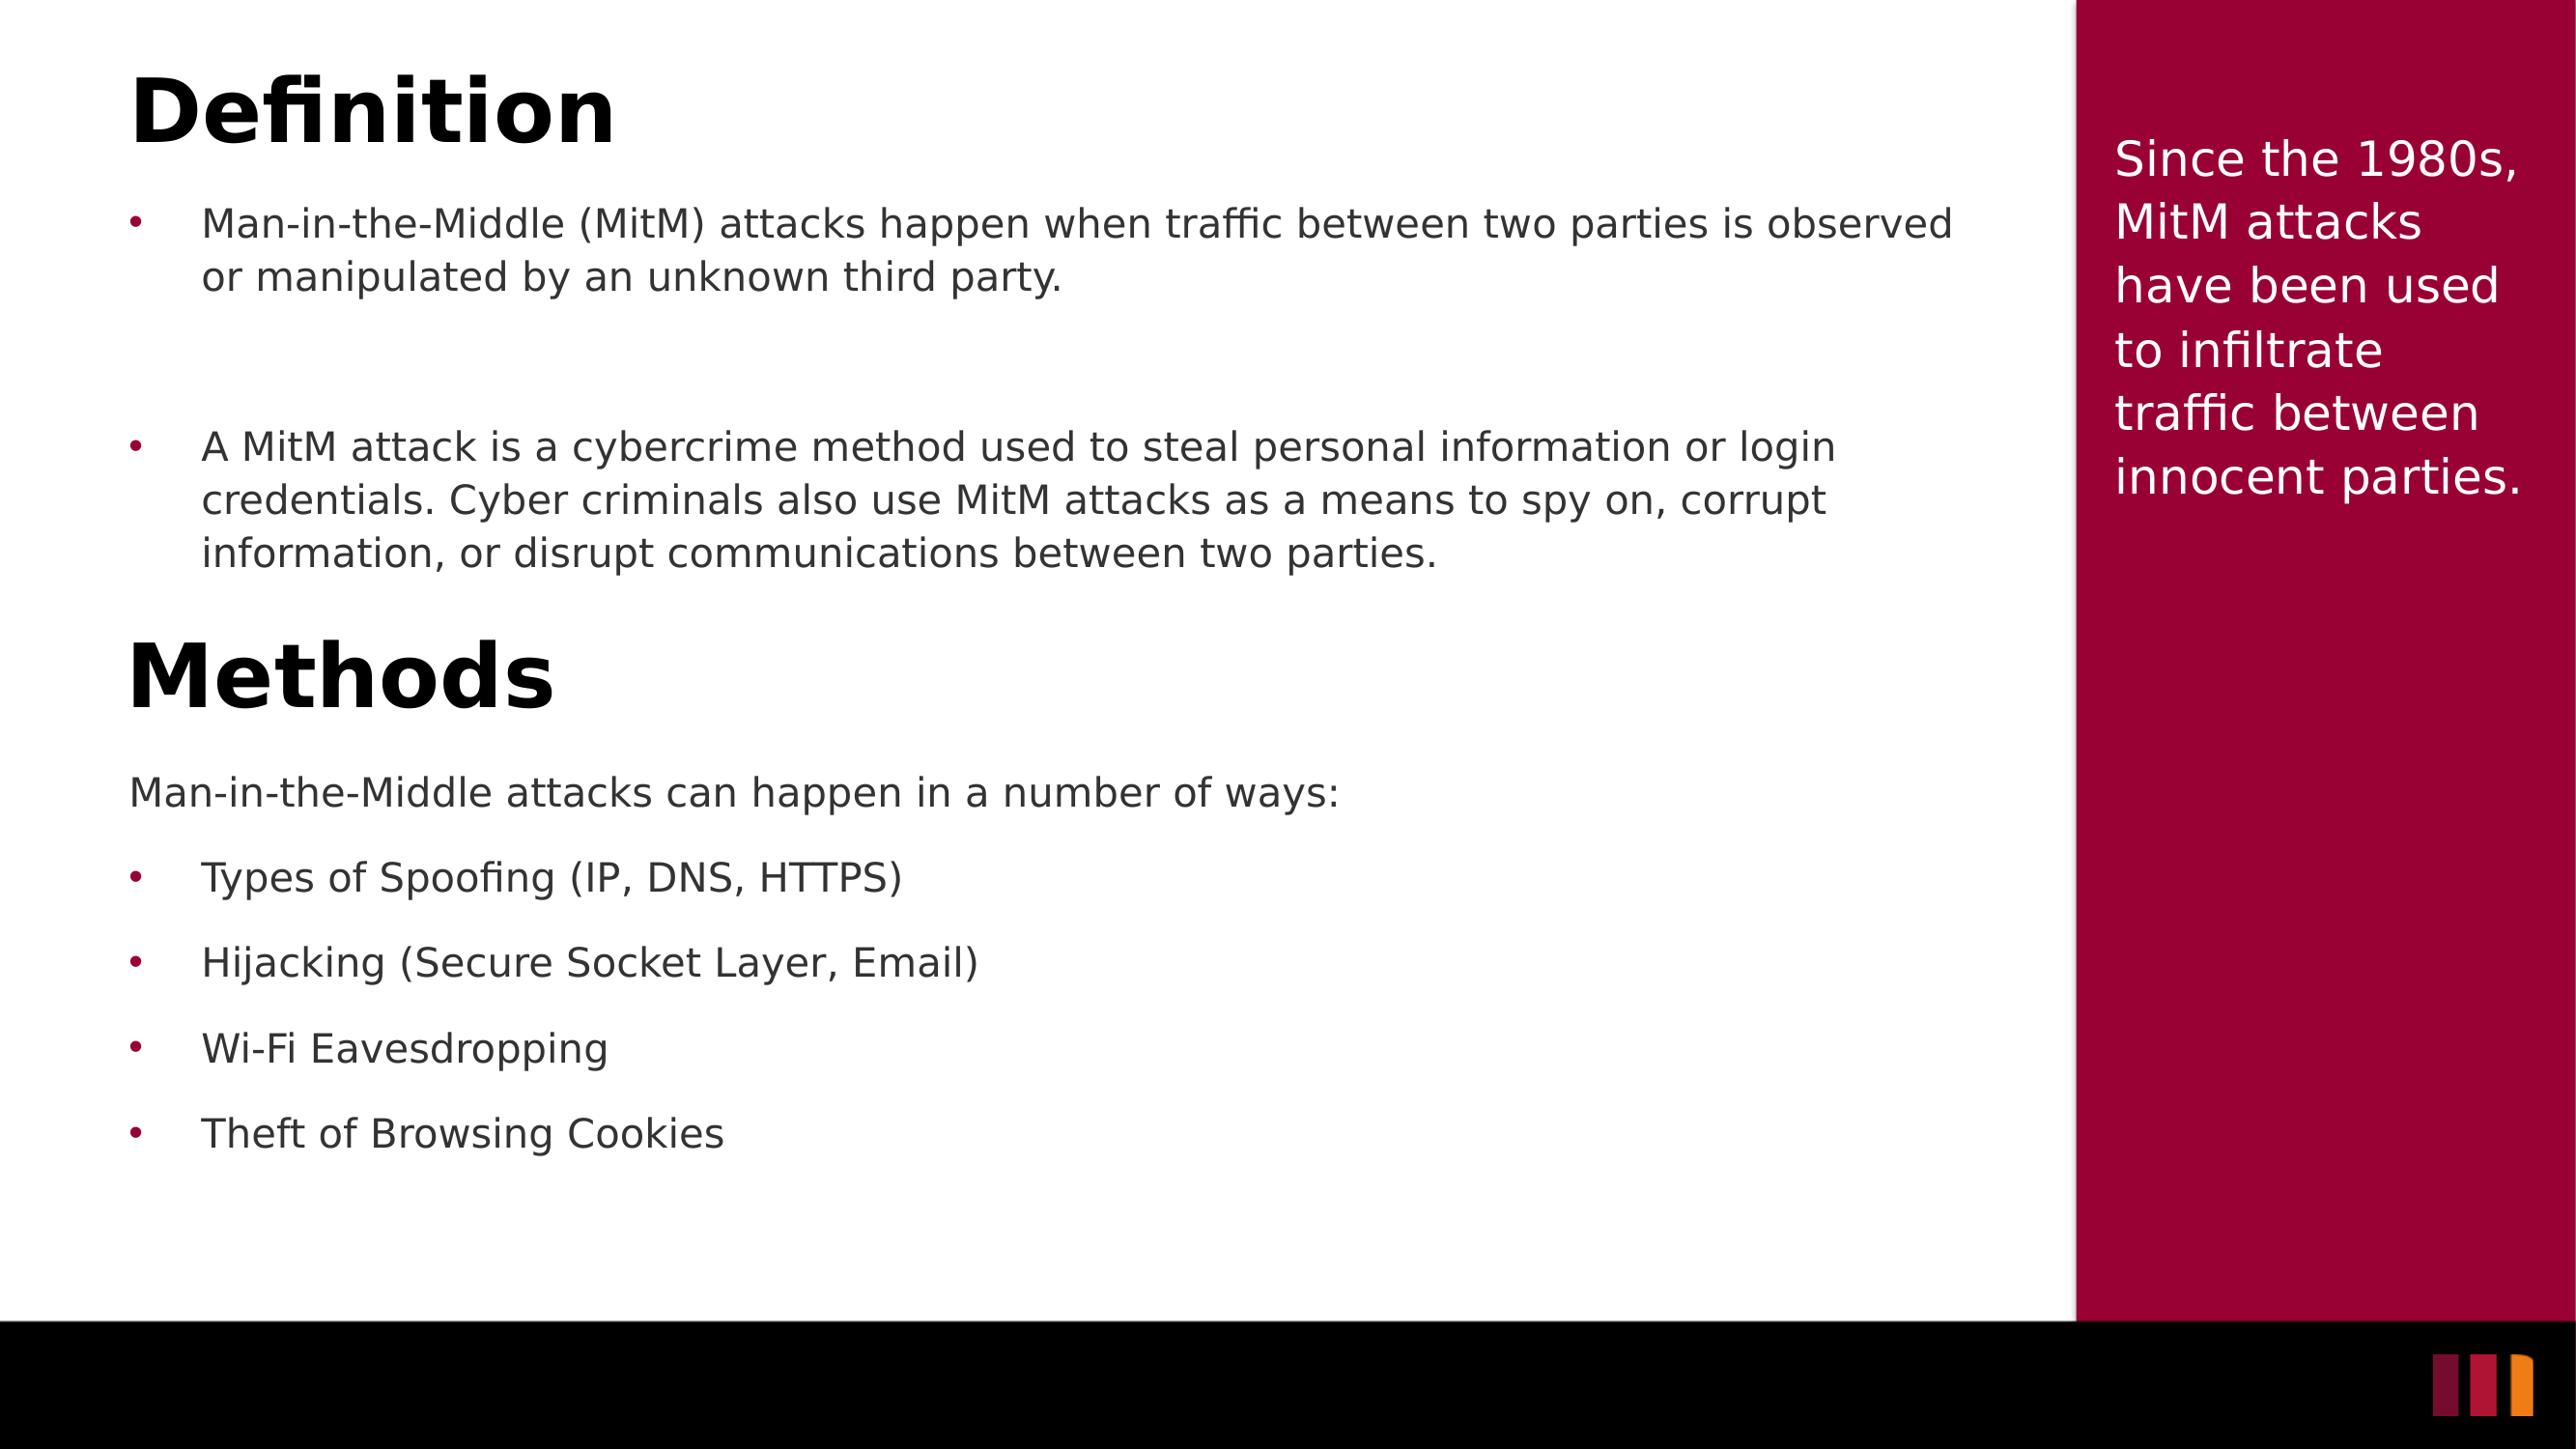

# Definition
Since the 1980s, MitM attacks have been used to infiltrate traffic between innocent parties.

Man-in-the-Middle (MitM) attacks happen when traffic between two parties is observed or manipulated by an unknown third party.

A MitM attack is a cybercrime method used to steal personal information or login credentials. Cyber criminals also use MitM attacks as a means to spy on, corrupt information, or disrupt communications between two parties.

Methods
Man-in-the-Middle attacks can happen in a number of ways:
Types of Spoofing (IP, DNS, HTTPS)
Hijacking (Secure Socket Layer, Email)
Wi-Fi Eavesdropping
Theft of Browsing Cookies

3